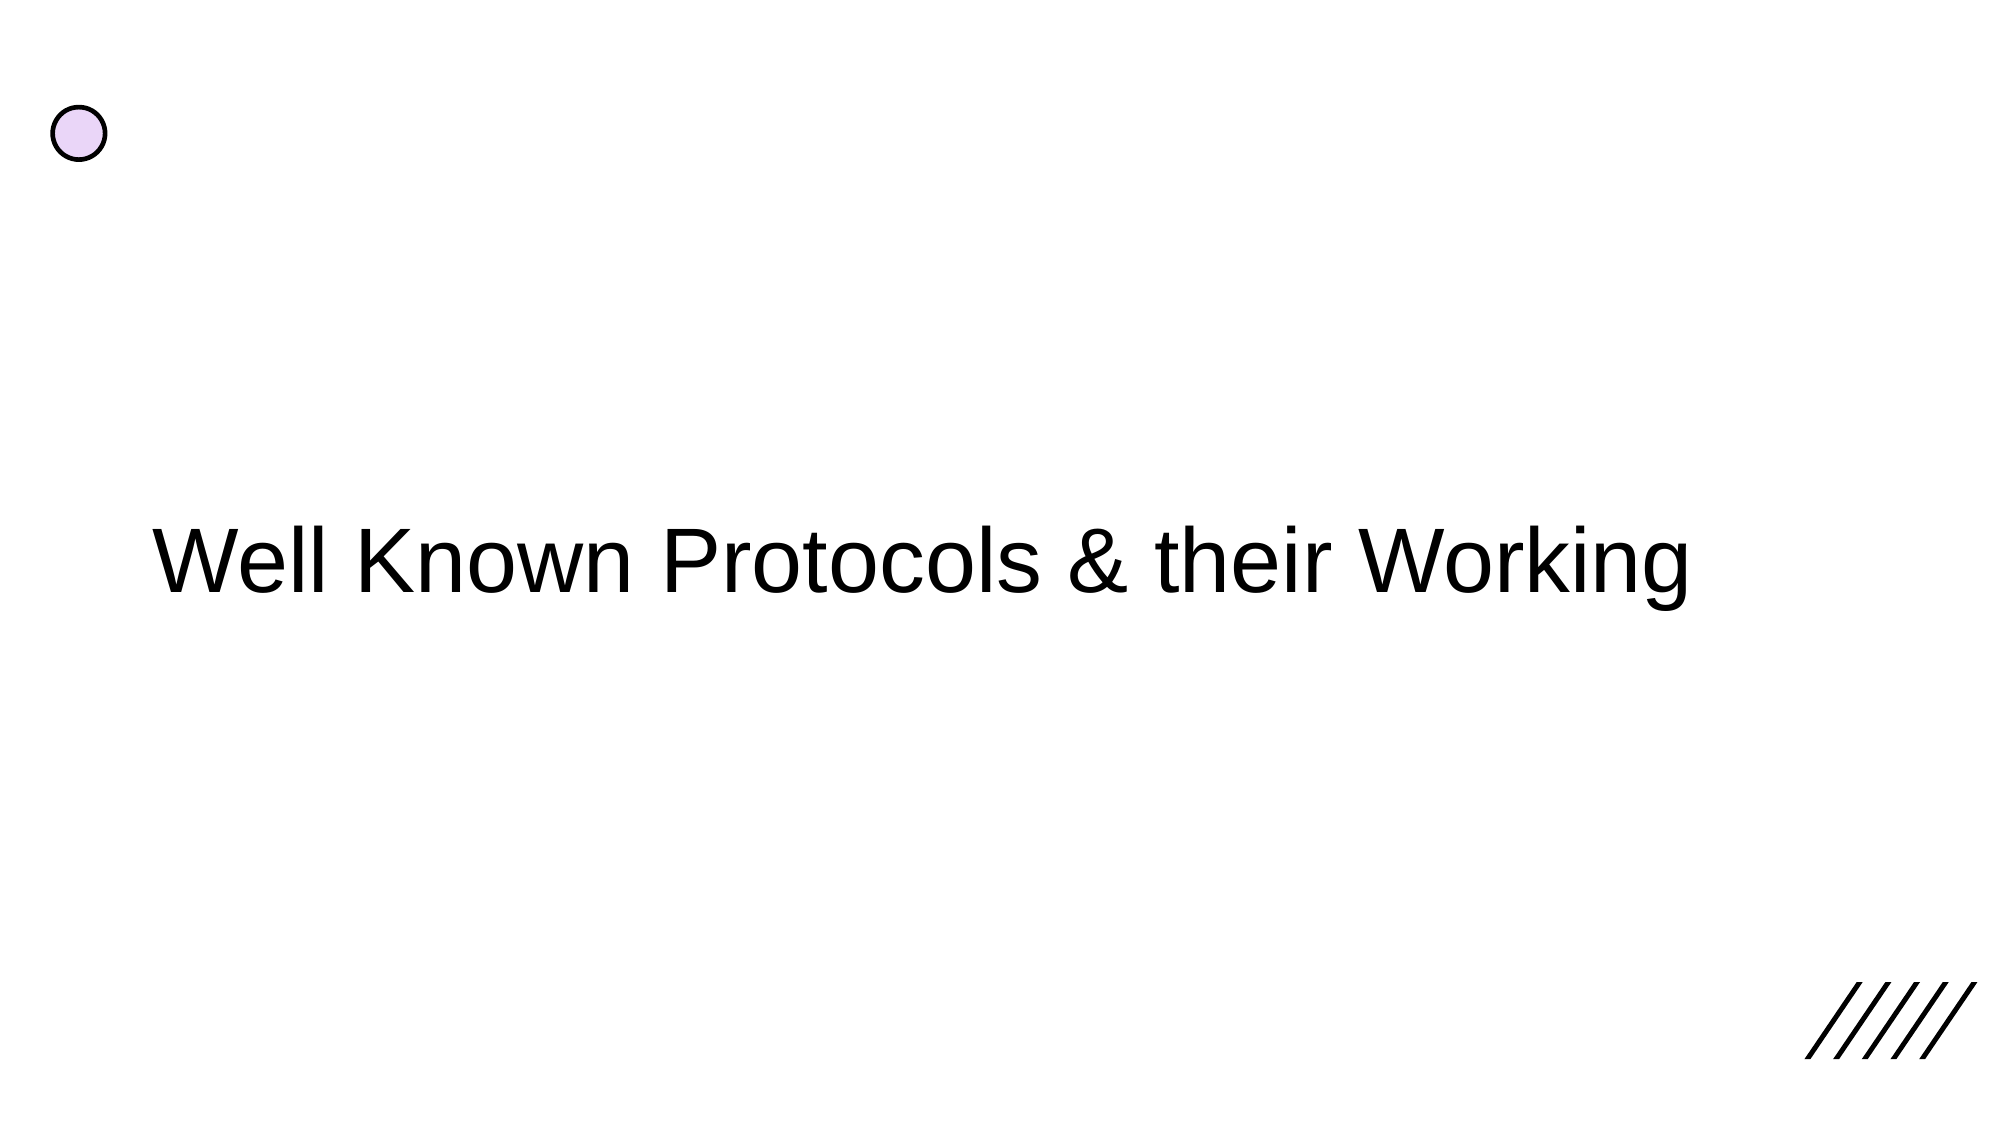

# Well Known Protocols & their Working